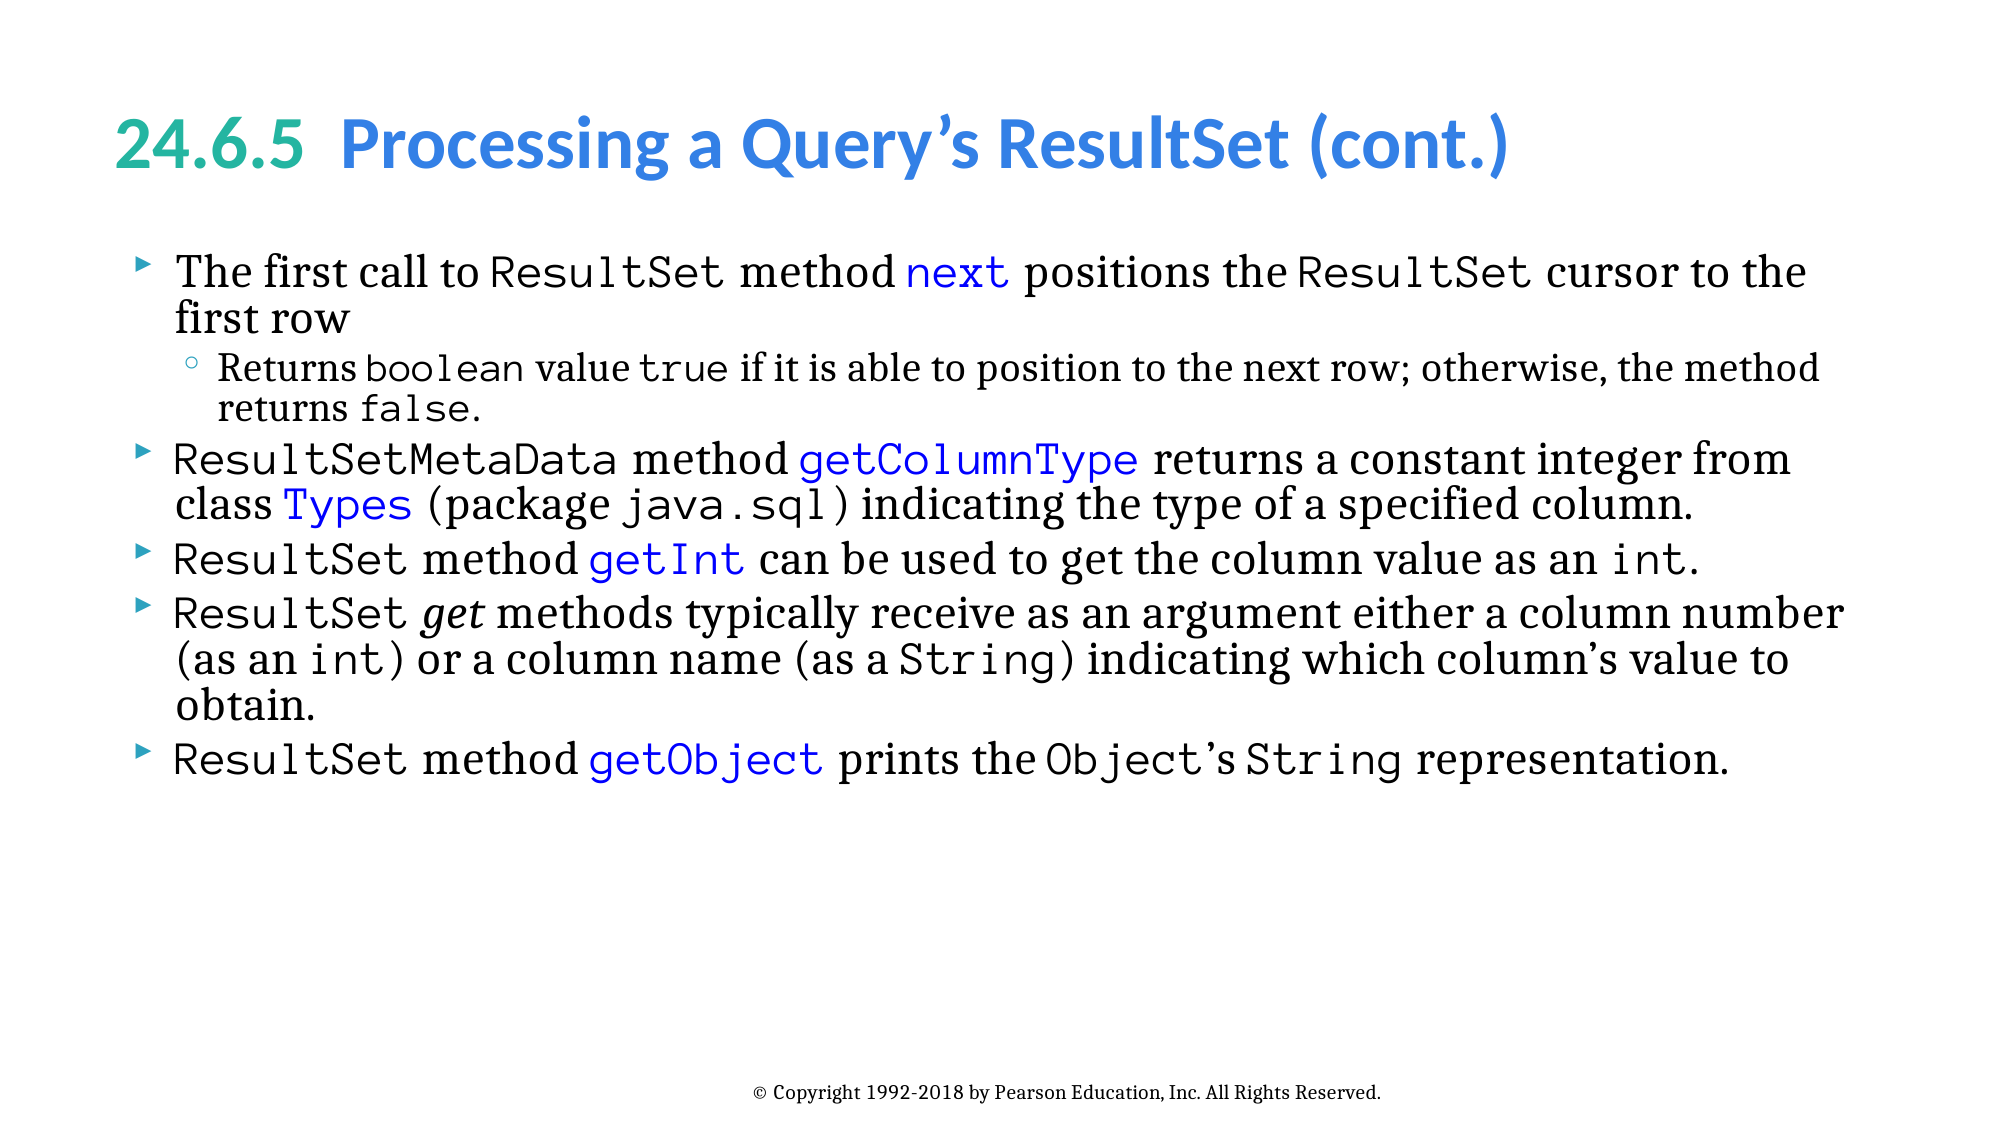

# 24.6.5  Processing a Query’s ResultSet (cont.)
The first call to ResultSet method next positions the ResultSet cursor to the first row
Returns boolean value true if it is able to position to the next row; otherwise, the method returns false.
ResultSetMetaData method getColumnType returns a constant integer from class Types (package java.sql) indicating the type of a specified column.
ResultSet method getInt can be used to get the column value as an int.
ResultSet get methods typically receive as an argument either a column number (as an int) or a column name (as a String) indicating which column’s value to obtain.
ResultSet method getObject prints the Object’s String representation.
© Copyright 1992-2018 by Pearson Education, Inc. All Rights Reserved.